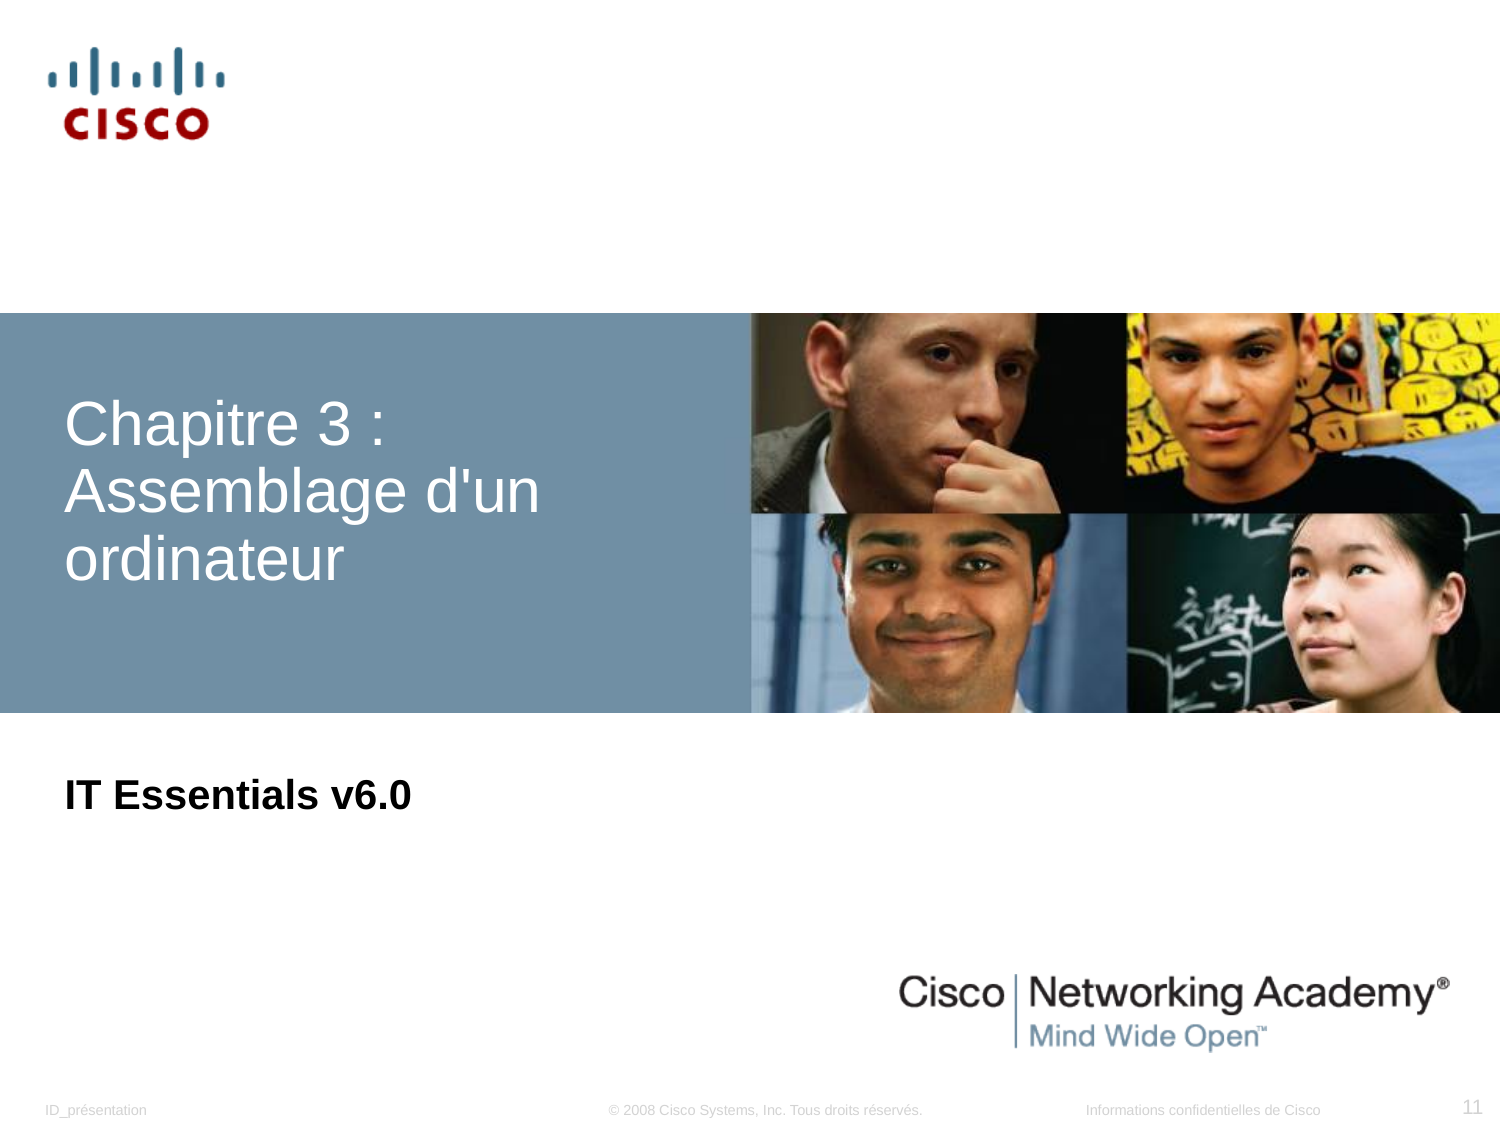

# Chapitre 3 : Assemblage d'un ordinateur
IT Essentials v6.0